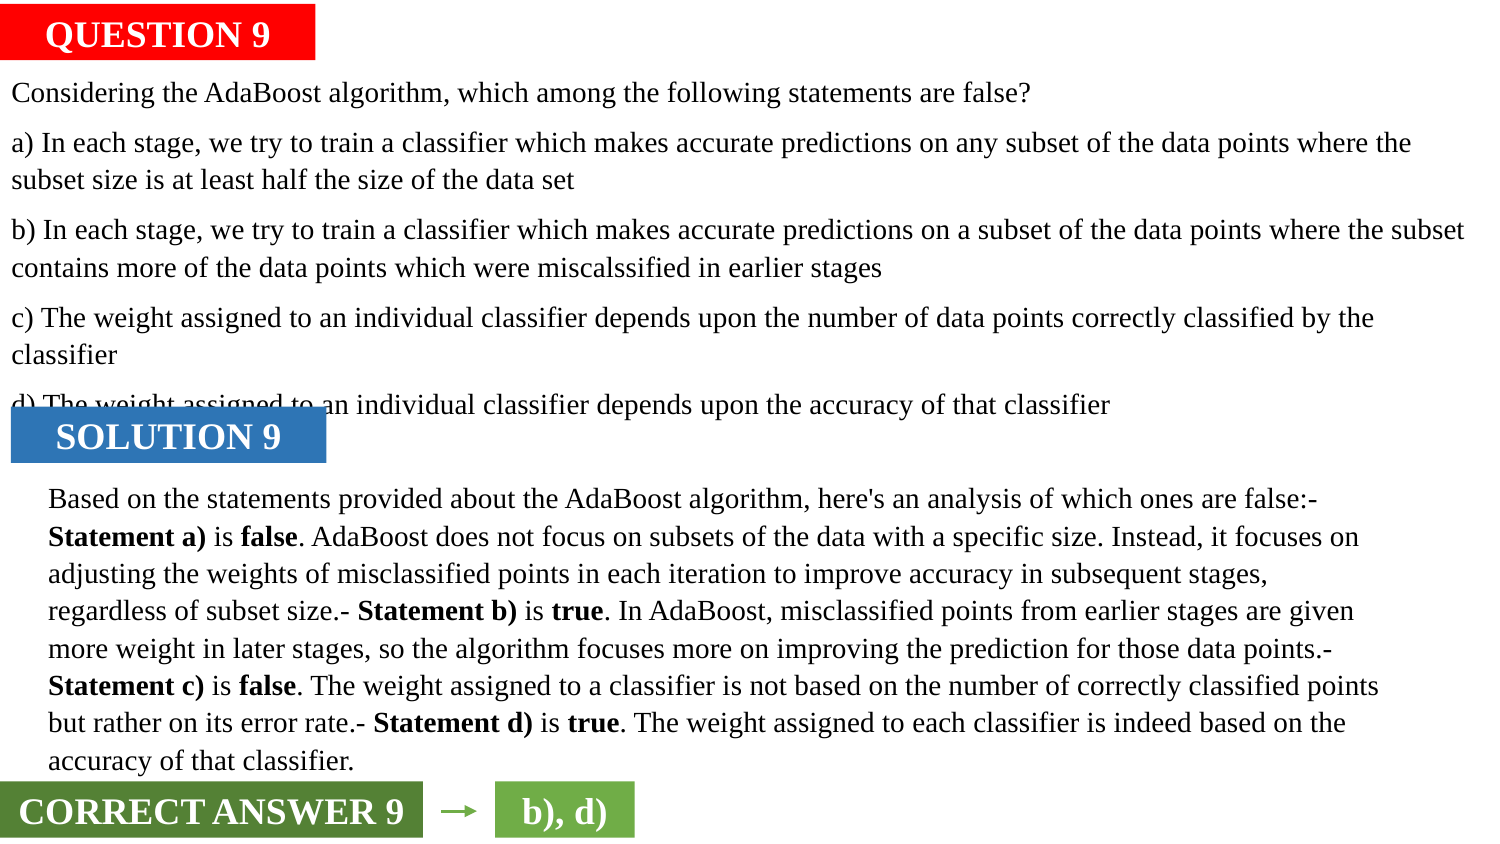

QUESTION 9
Considering the AdaBoost algorithm, which among the following statements are false?
a) In each stage, we try to train a classifier which makes accurate predictions on any subset of the data points where the subset size is at least half the size of the data set
b) In each stage, we try to train a classifier which makes accurate predictions on a subset of the data points where the subset contains more of the data points which were miscalssified in earlier stages
c) The weight assigned to an individual classifier depends upon the number of data points correctly classified by the classifier
d) The weight assigned to an individual classifier depends upon the accuracy of that classifier
SOLUTION 9
Based on the statements provided about the AdaBoost algorithm, here's an analysis of which ones are false:- Statement a) is false. AdaBoost does not focus on subsets of the data with a specific size. Instead, it focuses on adjusting the weights of misclassified points in each iteration to improve accuracy in subsequent stages, regardless of subset size.- Statement b) is true. In AdaBoost, misclassified points from earlier stages are given more weight in later stages, so the algorithm focuses more on improving the prediction for those data points.- Statement c) is false. The weight assigned to a classifier is not based on the number of correctly classified points but rather on its error rate.- Statement d) is true. The weight assigned to each classifier is indeed based on the accuracy of that classifier.
CORRECT ANSWER 9
b), d)